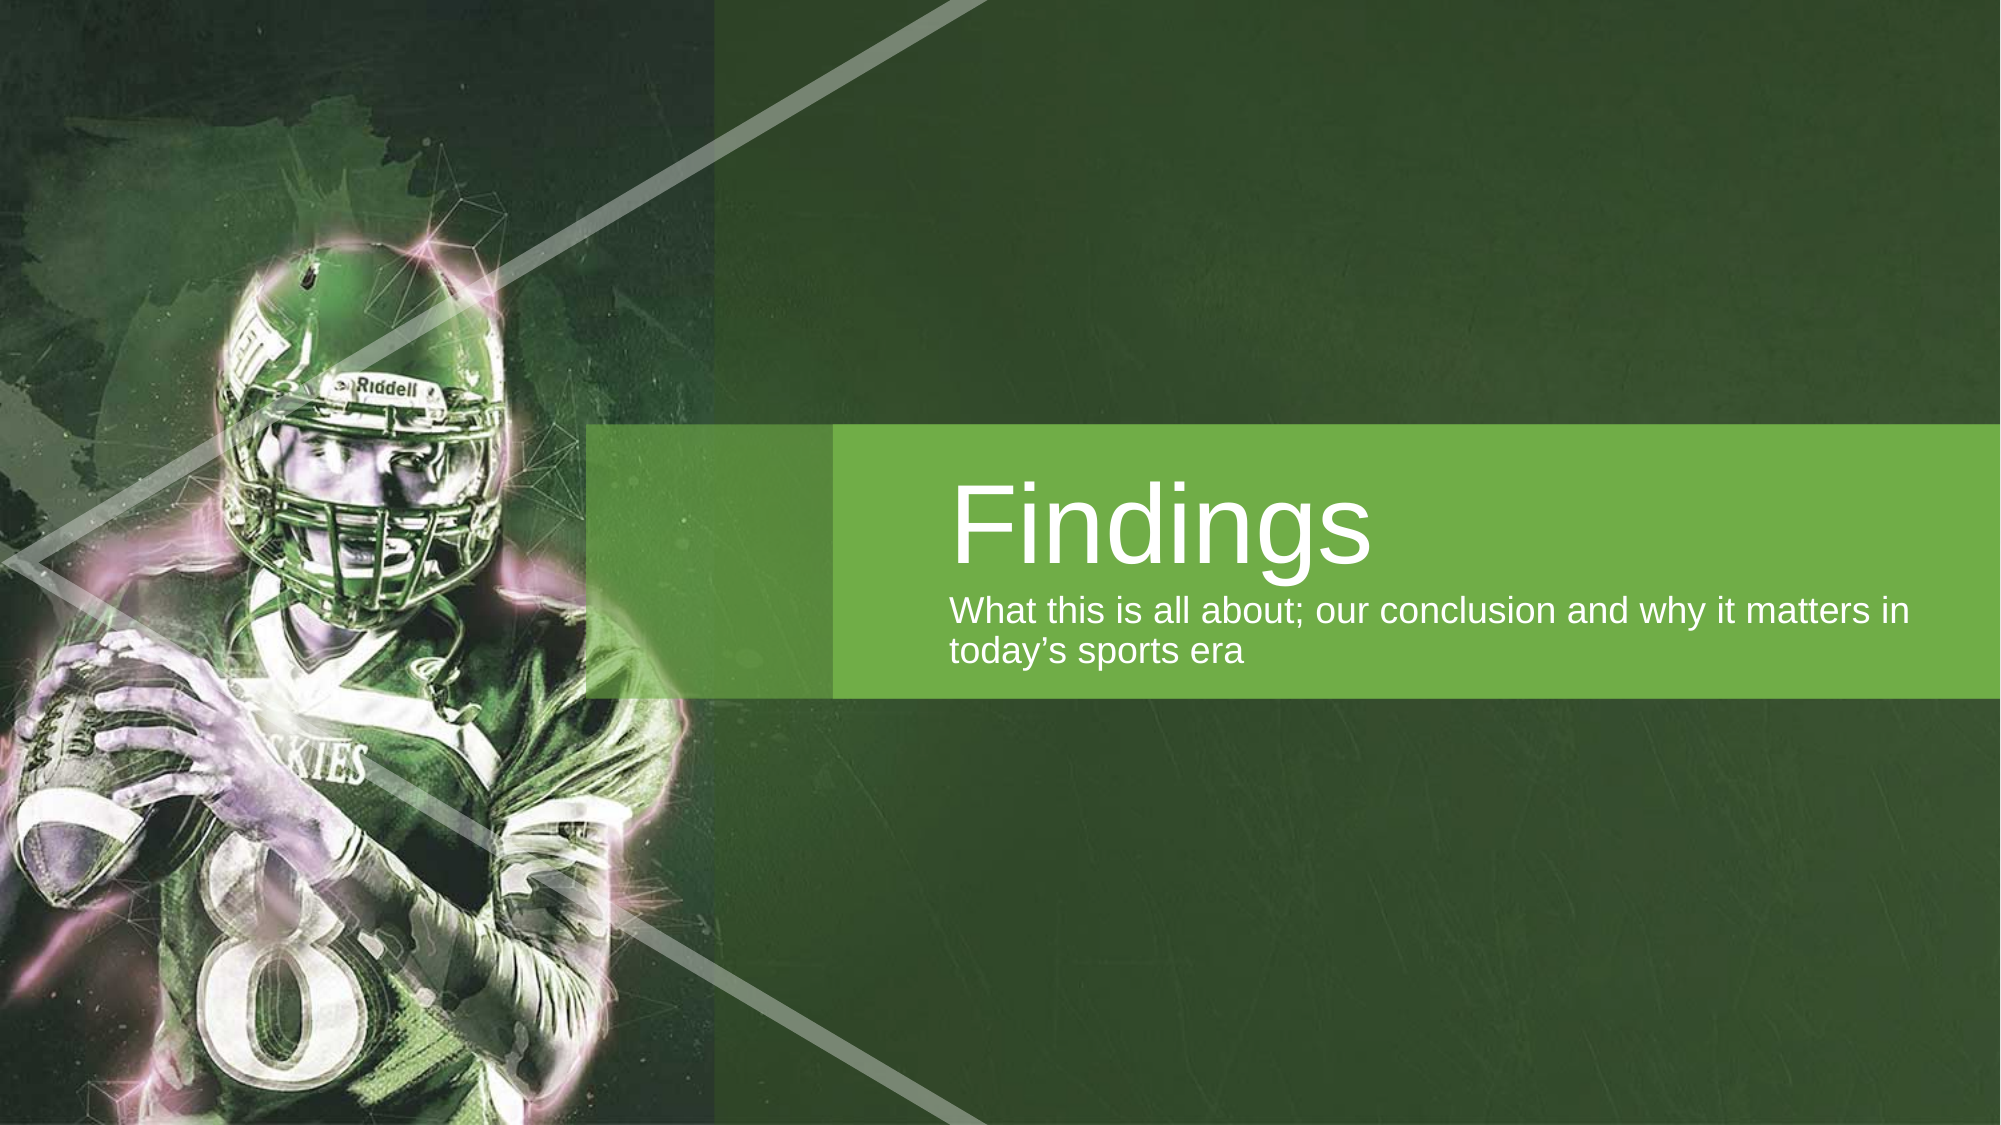

Findings
What this is all about; our conclusion and why it matters in today’s sports era